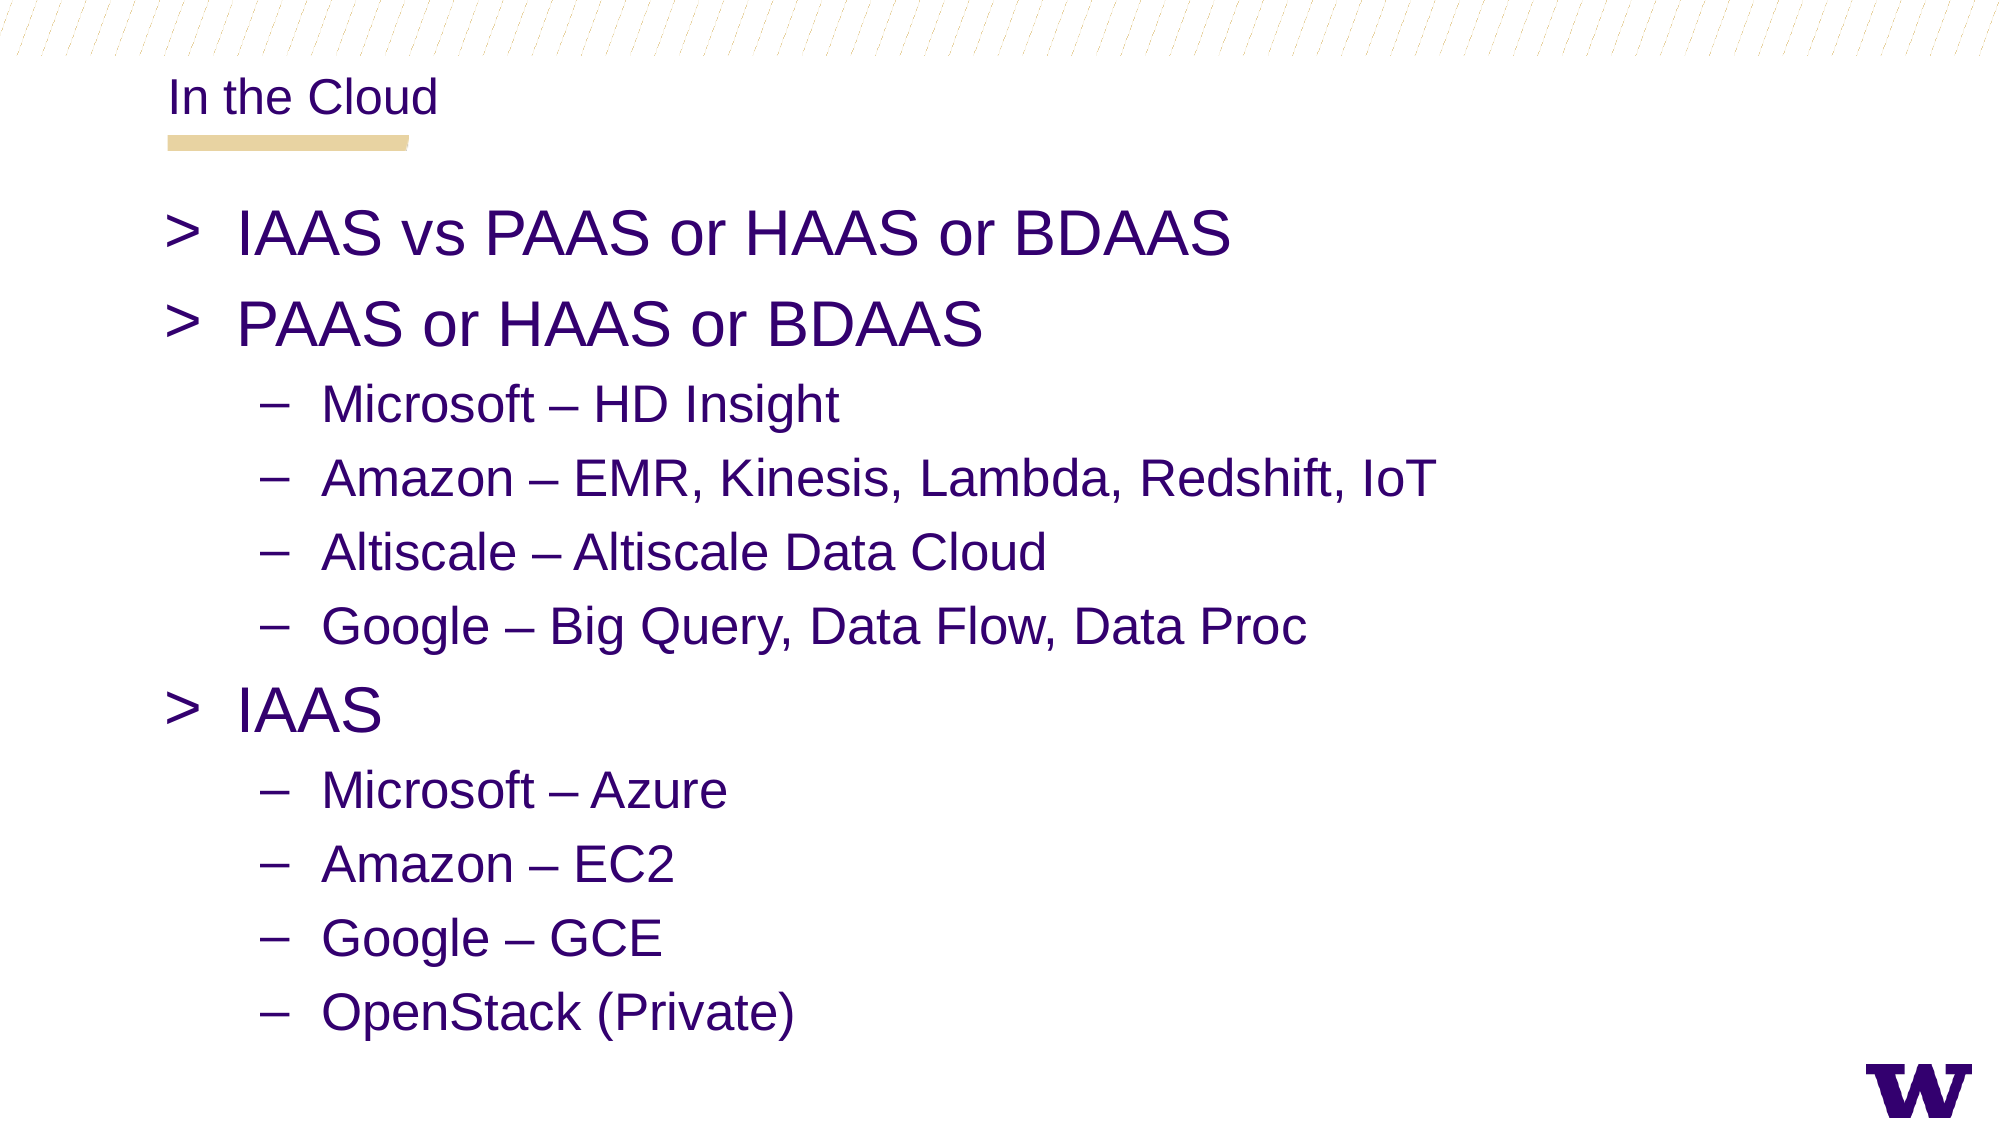

In the Cloud
IAAS vs PAAS or HAAS or BDAAS
PAAS or HAAS or BDAAS
Microsoft – HD Insight
Amazon – EMR, Kinesis, Lambda, Redshift, IoT
Altiscale – Altiscale Data Cloud
Google – Big Query, Data Flow, Data Proc
IAAS
Microsoft – Azure
Amazon – EC2
Google – GCE
OpenStack (Private)